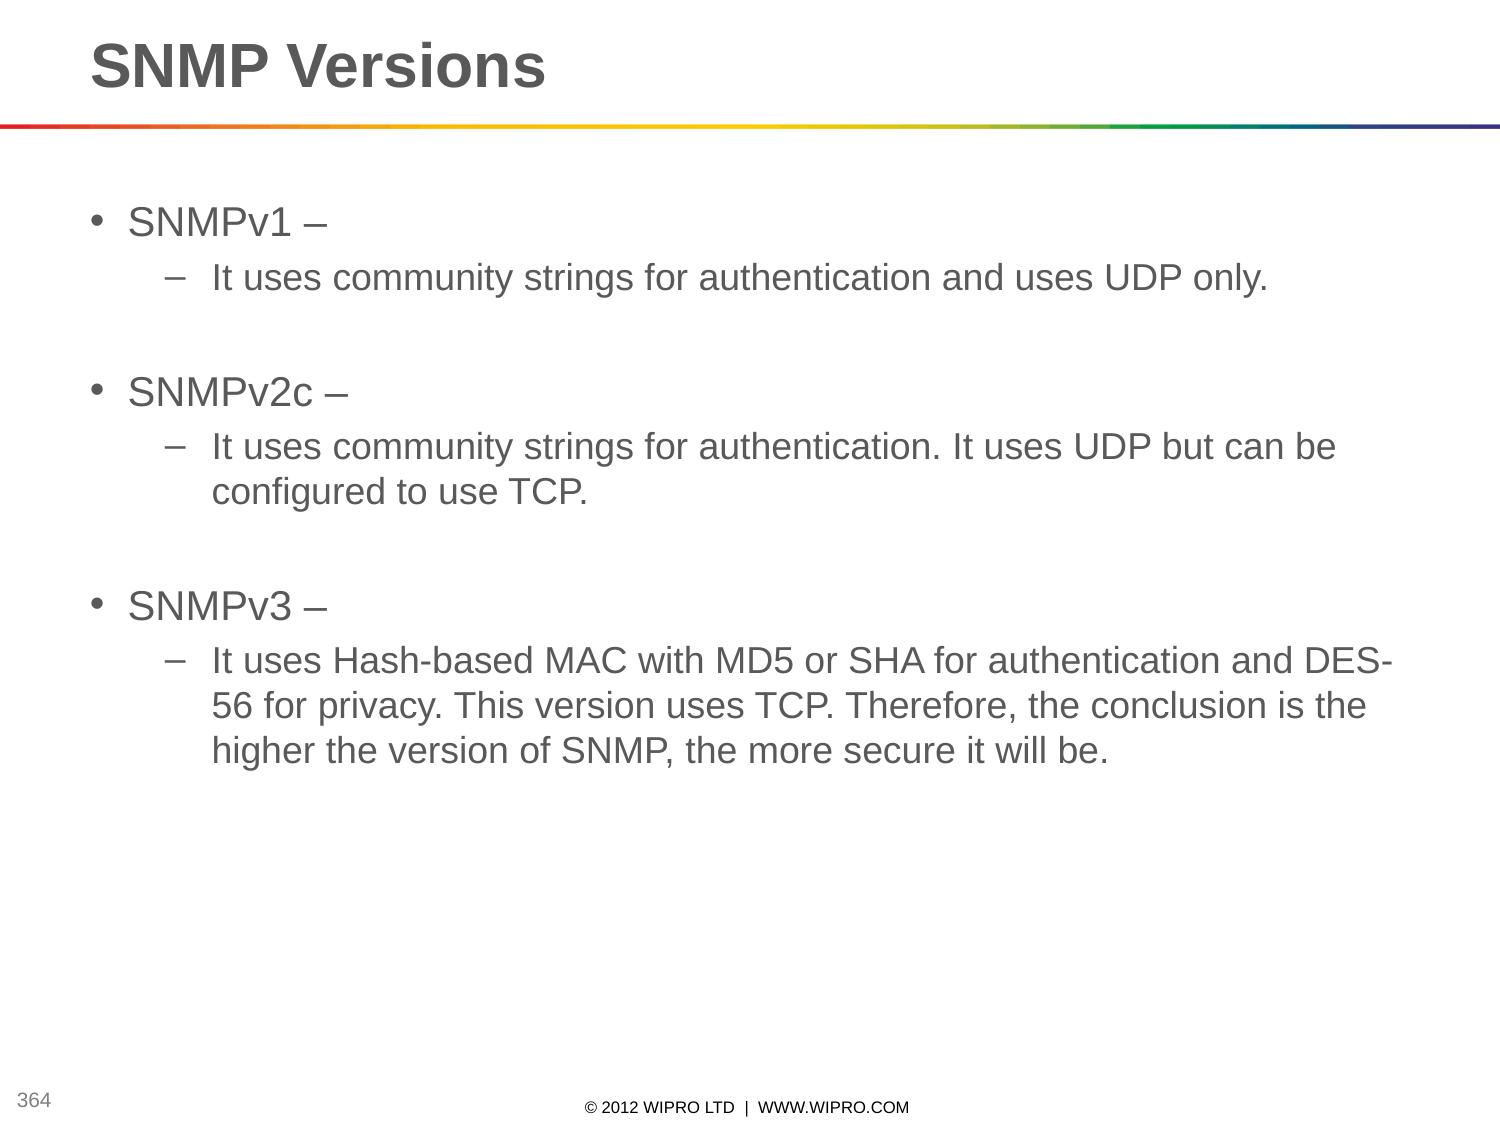

# SNMP Versions
SNMPv1 –
It uses community strings for authentication and uses UDP only.

SNMPv2c –
It uses community strings for authentication. It uses UDP but can be configured to use TCP.

SNMPv3 –
It uses Hash-based MAC with MD5 or SHA for authentication and DES-56 for privacy. This version uses TCP. Therefore, the conclusion is the higher the version of SNMP, the more secure it will be.